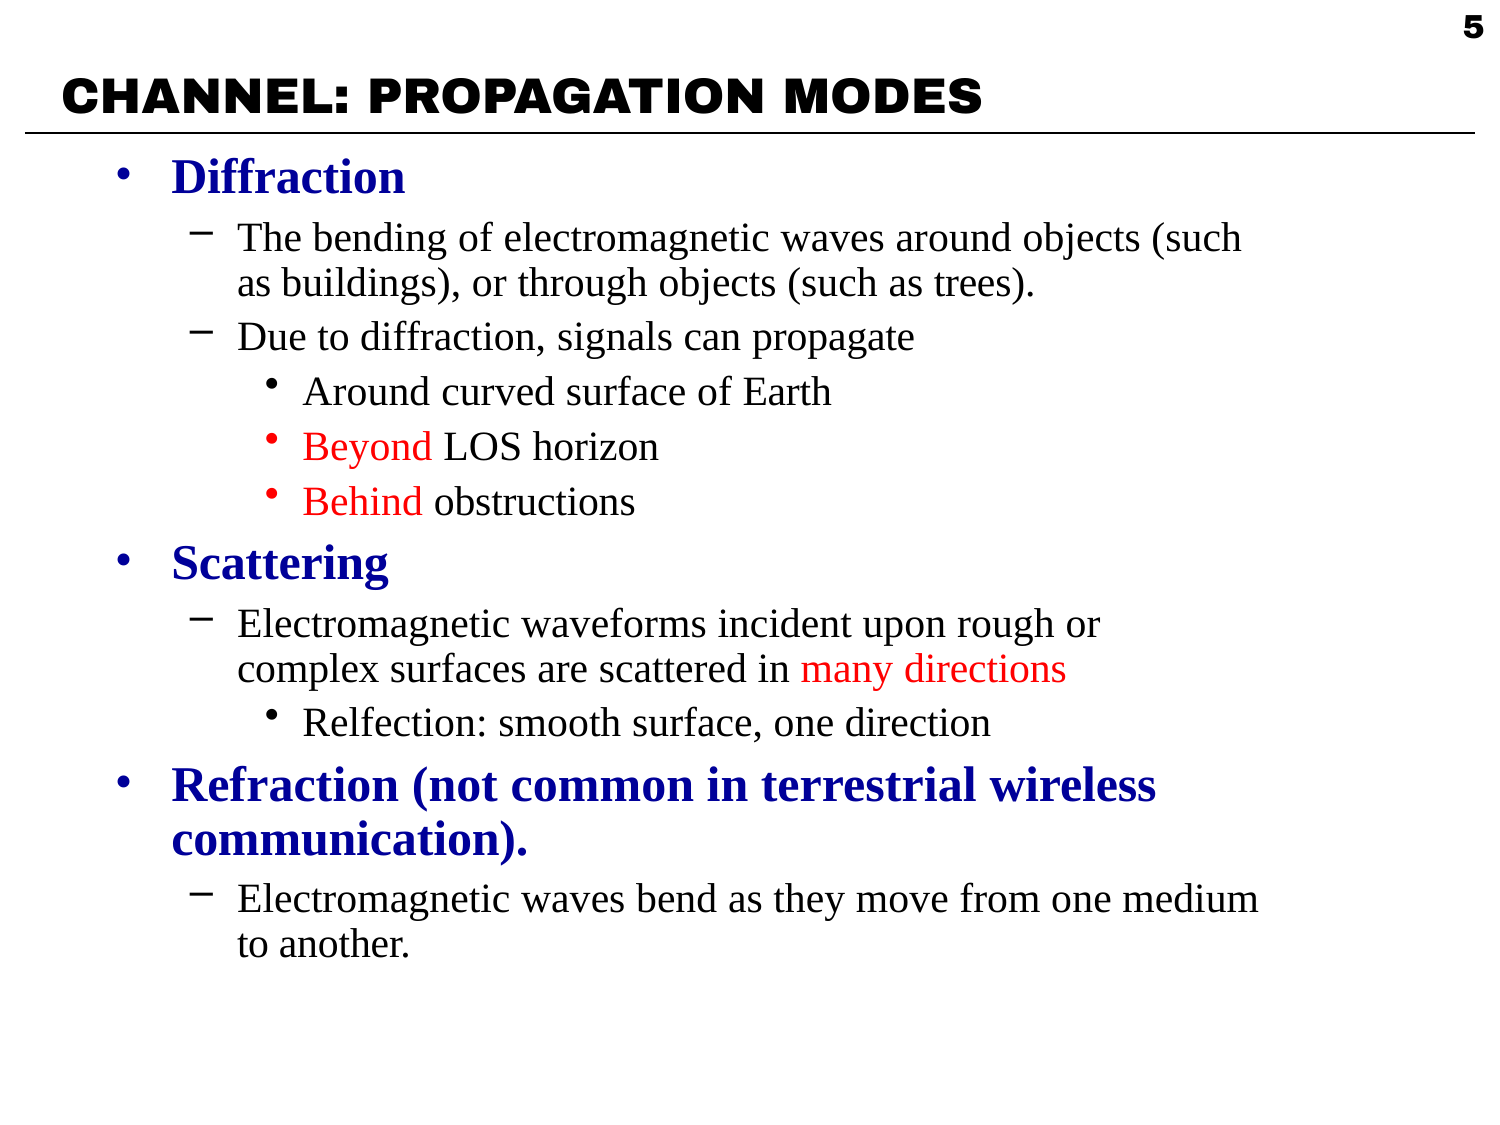

5
# CHANNEL: PROPAGATION MODES
Diffraction
The bending of electromagnetic waves around objects (such as buildings), or through objects (such as trees).
Due to diffraction, signals can propagate
Around curved surface of Earth
Beyond LOS horizon
Behind obstructions
Scattering
Electromagnetic waveforms incident upon rough or complex surfaces are scattered in many directions
Relfection: smooth surface, one direction
Refraction (not common in terrestrial wireless communication).
Electromagnetic waves bend as they move from one medium to another.